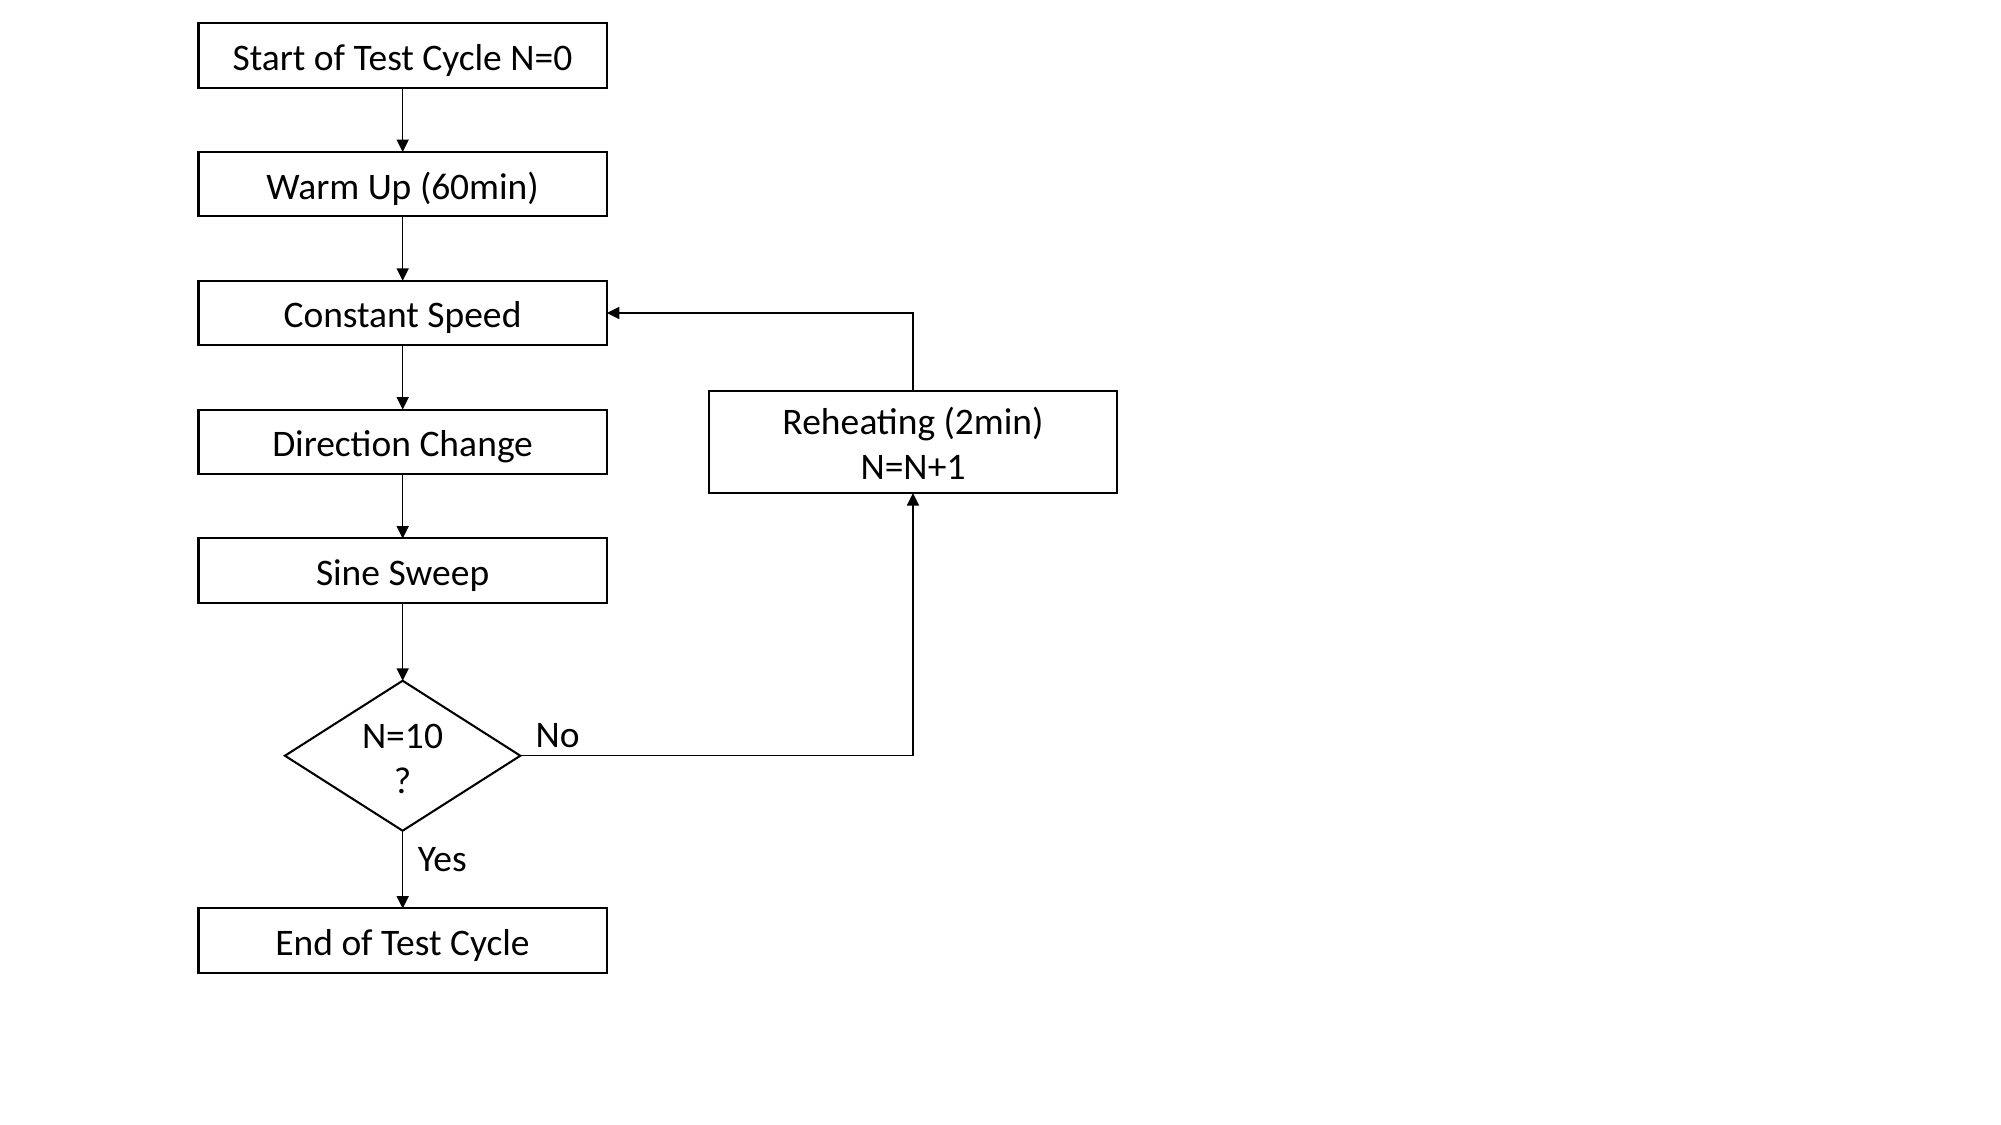

Start of Test Cycle N=0
Warm Up (60min)
Constant Speed
Reheating (2min)
N=N+1
Direction Change
Sine Sweep
N=10?
No
Yes
End of Test Cycle